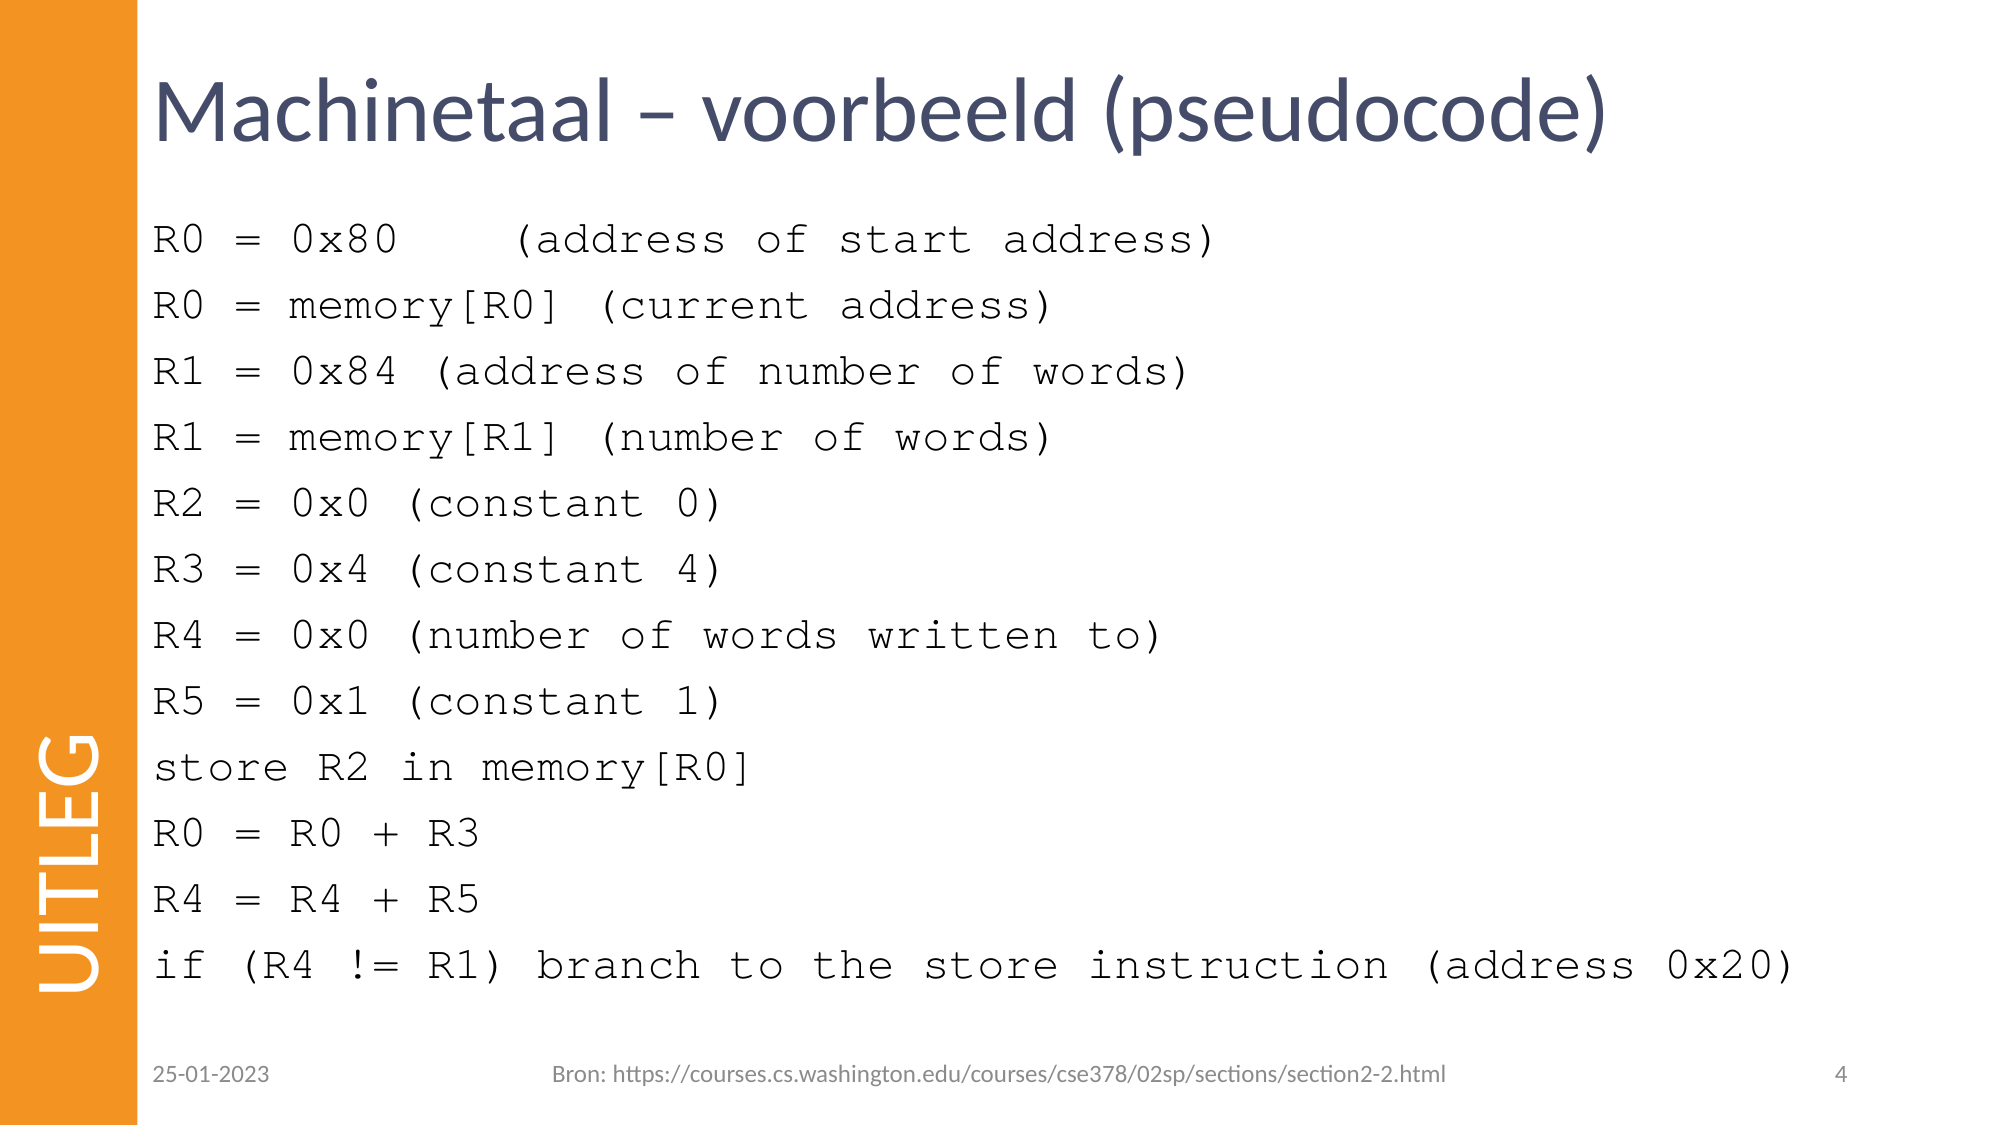

# Machinetaal – voorbeeld (pseudocode)
R0 = 0x80 	(address of start address)
R0 = memory[R0] (current address)
R1 = 0x84 (address of number of words)
R1 = memory[R1] (number of words)
R2 = 0x0 (constant 0)
R3 = 0x4 (constant 4)
R4 = 0x0 (number of words written to)
R5 = 0x1 (constant 1)
store R2 in memory[R0]
R0 = R0 + R3
R4 = R4 + R5
if (R4 != R1) branch to the store instruction (address 0x20)

UITLEG
25-01-2023
Bron: https://courses.cs.washington.edu/courses/cse378/02sp/sections/section2-2.html
4